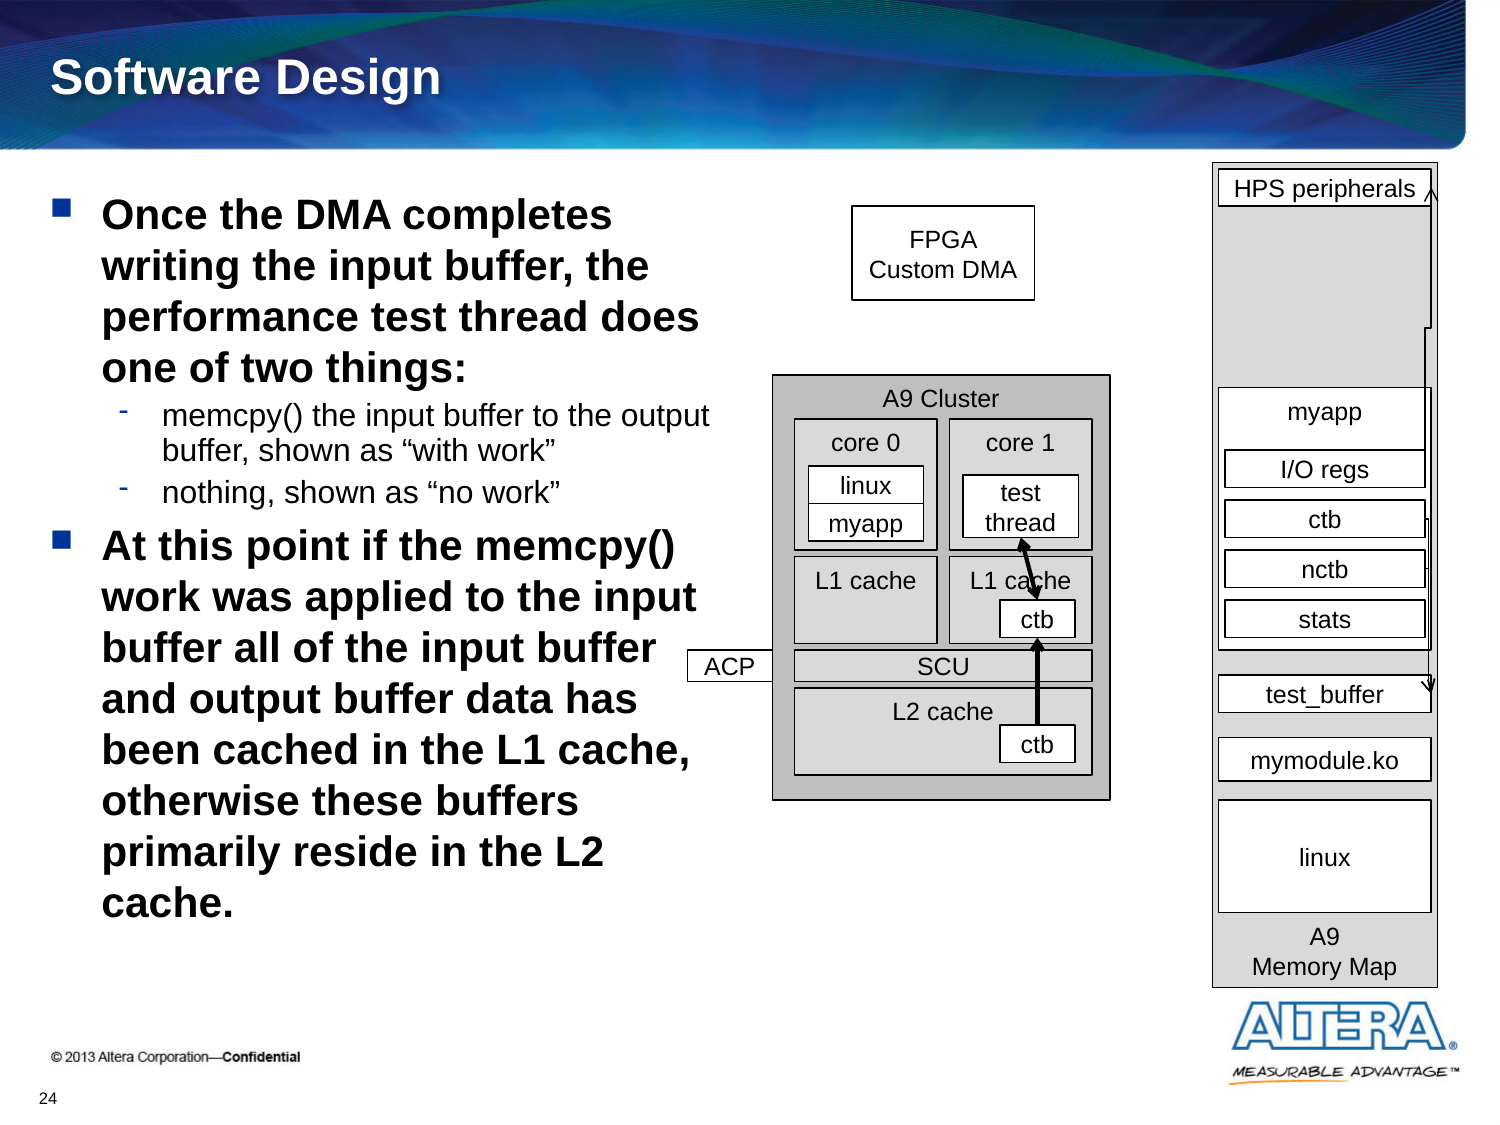

# Software Design
A9
Memory Map
HPS peripherals
Once the DMA completes writing the input buffer, the performance test thread does one of two things:
memcpy() the input buffer to the output buffer, shown as “with work”
nothing, shown as “no work”
At this point if the memcpy() work was applied to the input buffer all of the input buffer and output buffer data has been cached in the L1 cache, otherwise these buffers primarily reside in the L2 cache.
FPGA
Custom DMA
A9 Cluster
myapp
core 0
core 1
I/O regs
linux
test
thread
ctb
myapp
nctb
L1 cache
L1 cache
ctb
stats
ACP
SCU
test_buffer
L2 cache
ctb
mymodule.ko
linux
24